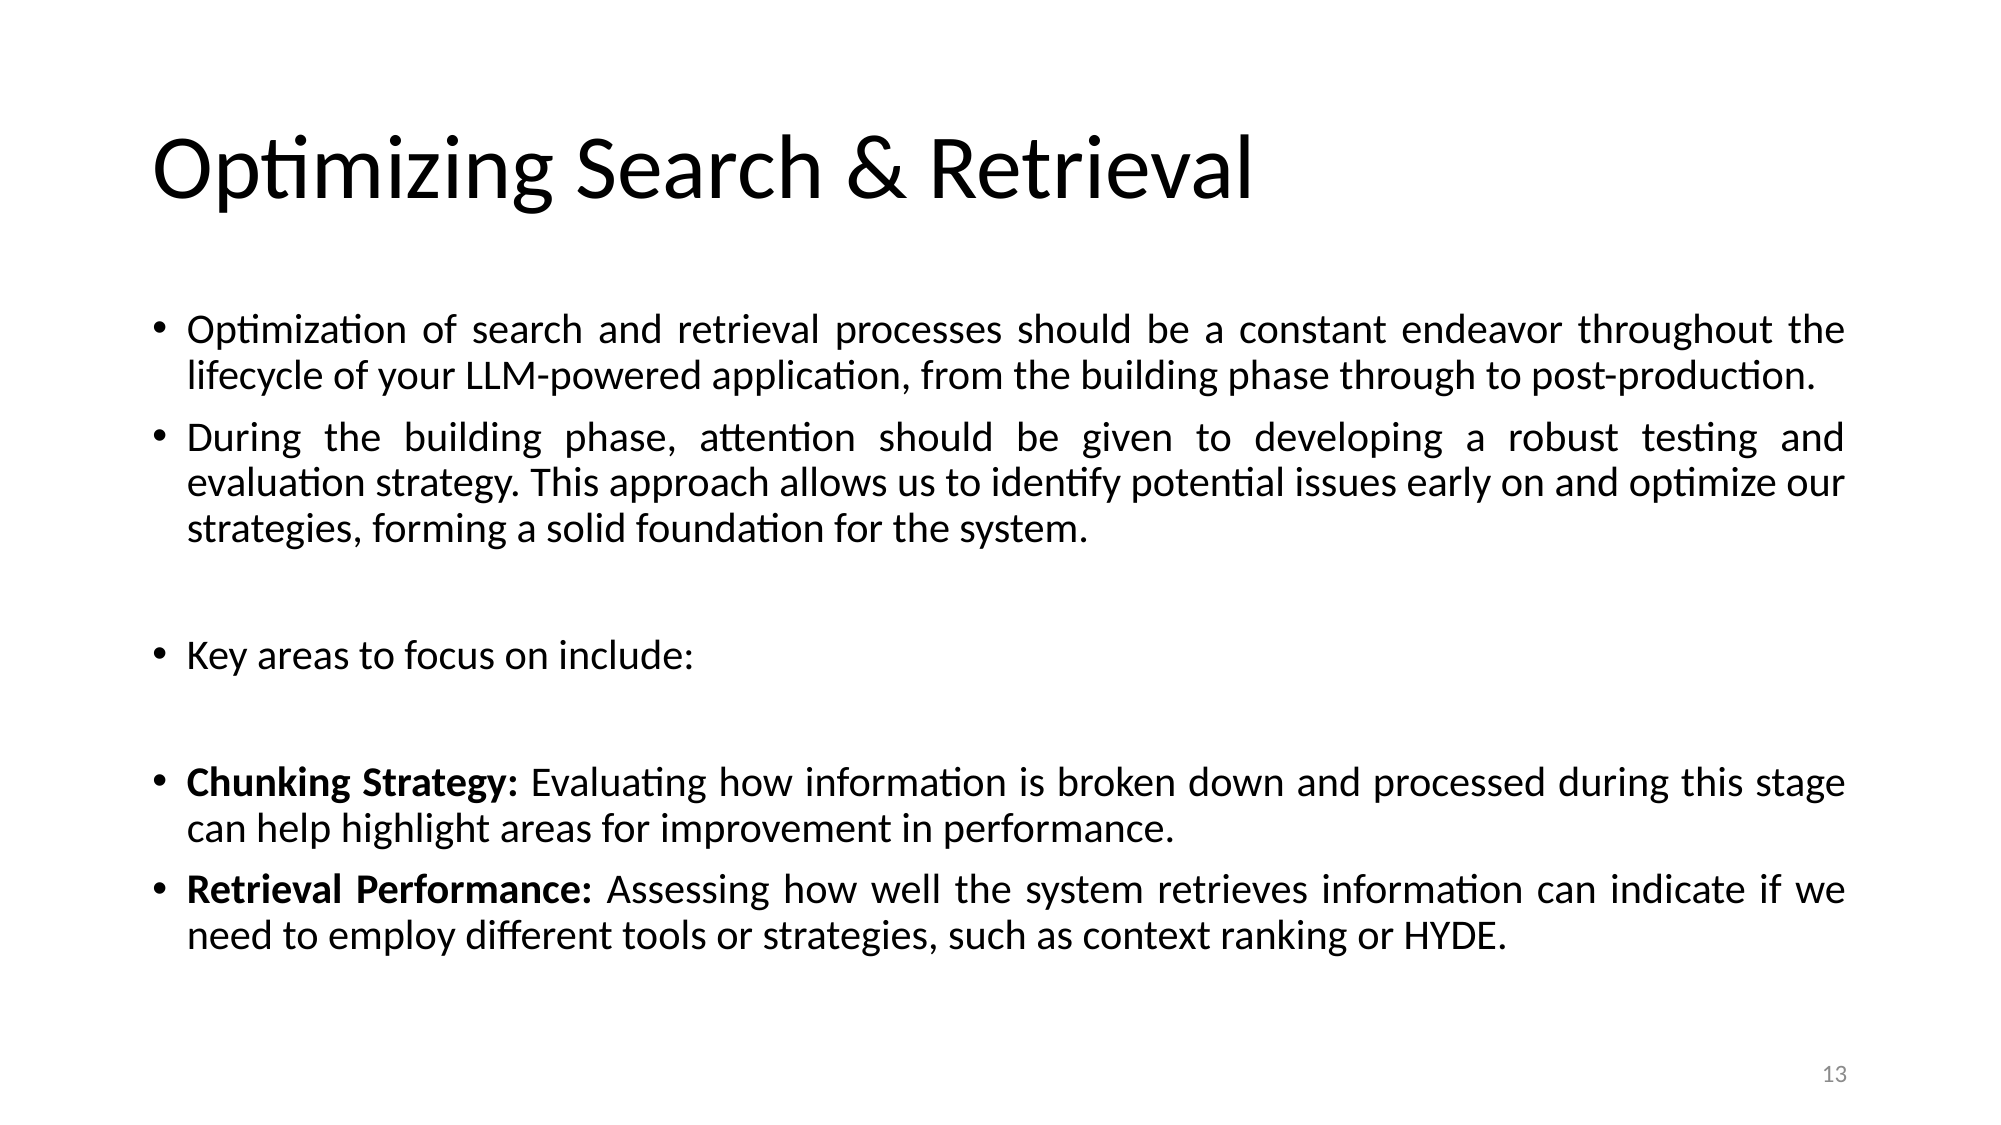

# Optimizing Search & Retrieval
Optimization of search and retrieval processes should be a constant endeavor throughout the lifecycle of your LLM-powered application, from the building phase through to post-production.
During the building phase, attention should be given to developing a robust testing and evaluation strategy. This approach allows us to identify potential issues early on and optimize our strategies, forming a solid foundation for the system.

Key areas to focus on include:

Chunking Strategy: Evaluating how information is broken down and processed during this stage can help highlight areas for improvement in performance.
Retrieval Performance: Assessing how well the system retrieves information can indicate if we need to employ different tools or strategies, such as context ranking or HYDE.
13